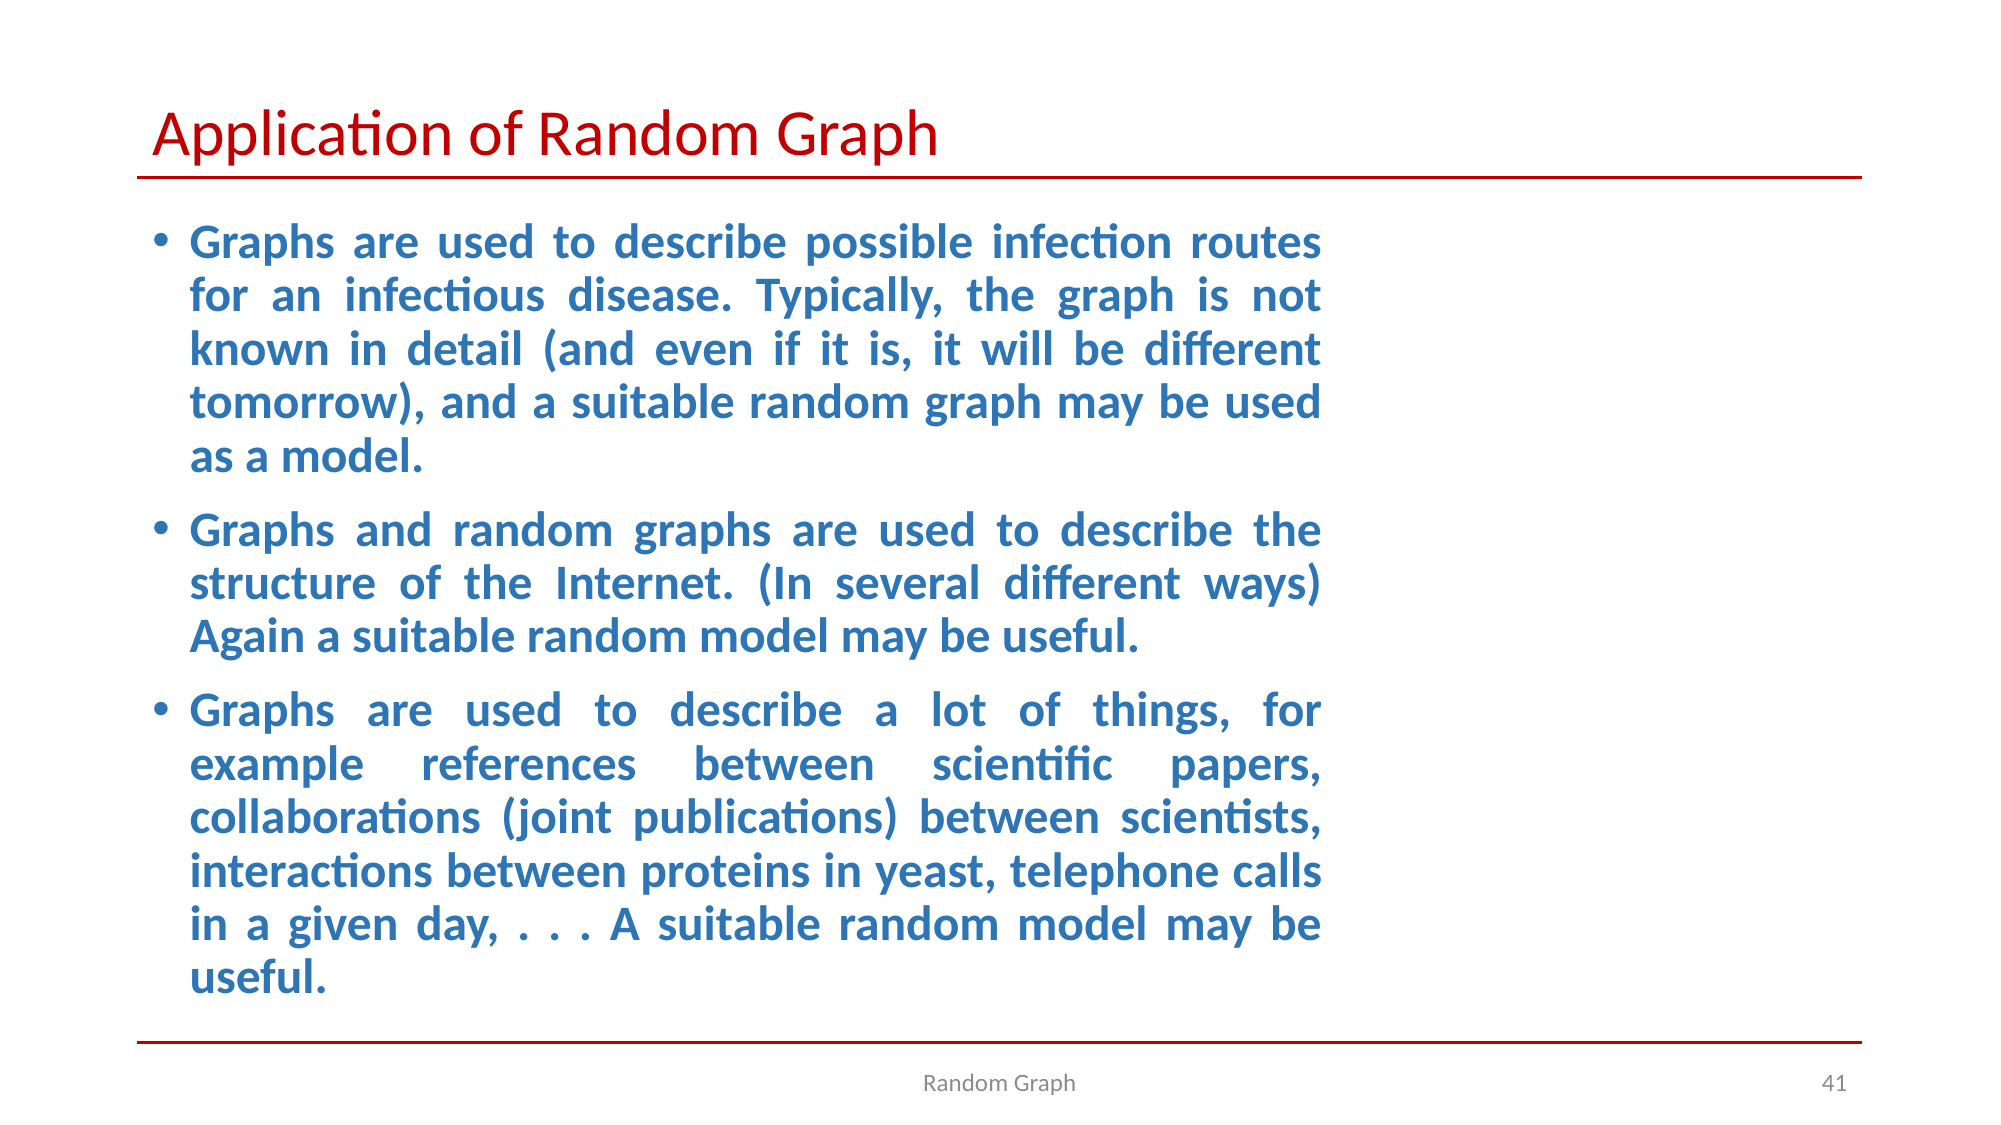

# Application of Random Graph
Graphs are used to describe possible infection routes for an infectious disease. Typically, the graph is not known in detail (and even if it is, it will be different tomorrow), and a suitable random graph may be used as a model.
Graphs and random graphs are used to describe the structure of the Internet. (In several different ways) Again a suitable random model may be useful.
Graphs are used to describe a lot of things, for example references between scientific papers, collaborations (joint publications) between scientists, interactions between proteins in yeast, telephone calls in a given day, . . . A suitable random model may be useful.
Random Graph
41